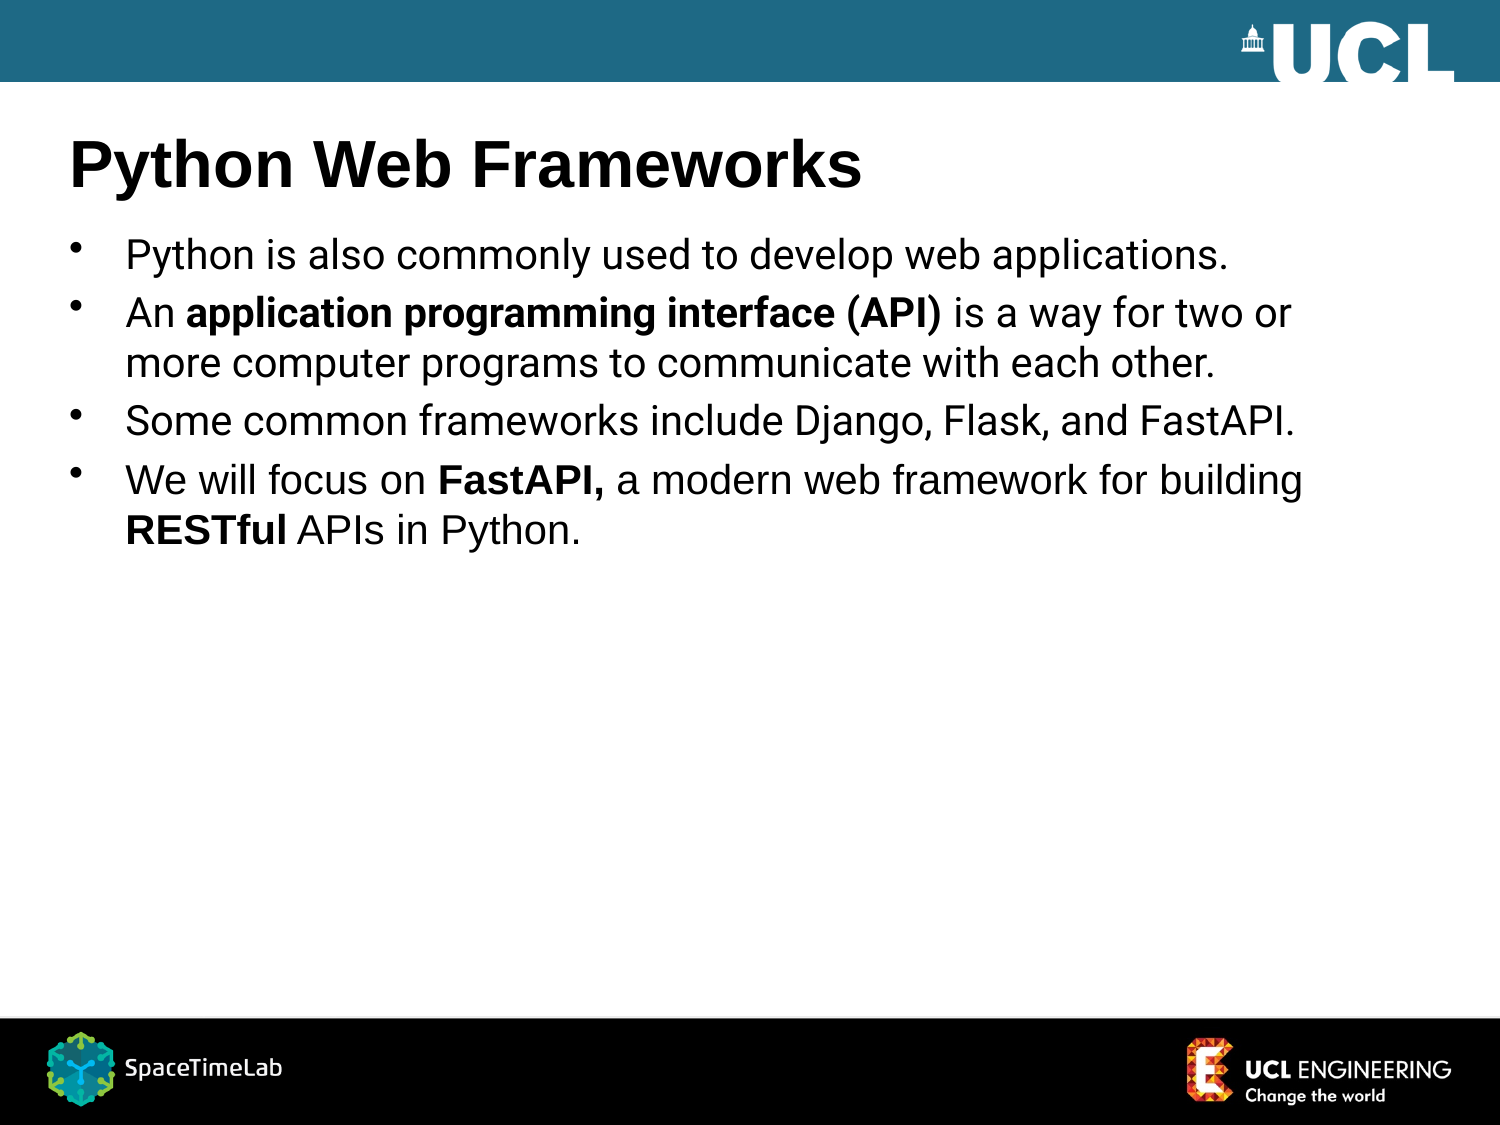

# Python Web Frameworks
Python is also commonly used to develop web applications.
An application programming interface (API) is a way for two or more computer programs to communicate with each other.
Some common frameworks include Django, Flask, and FastAPI.
We will focus on FastAPI, a modern web framework for building RESTful APIs in Python.